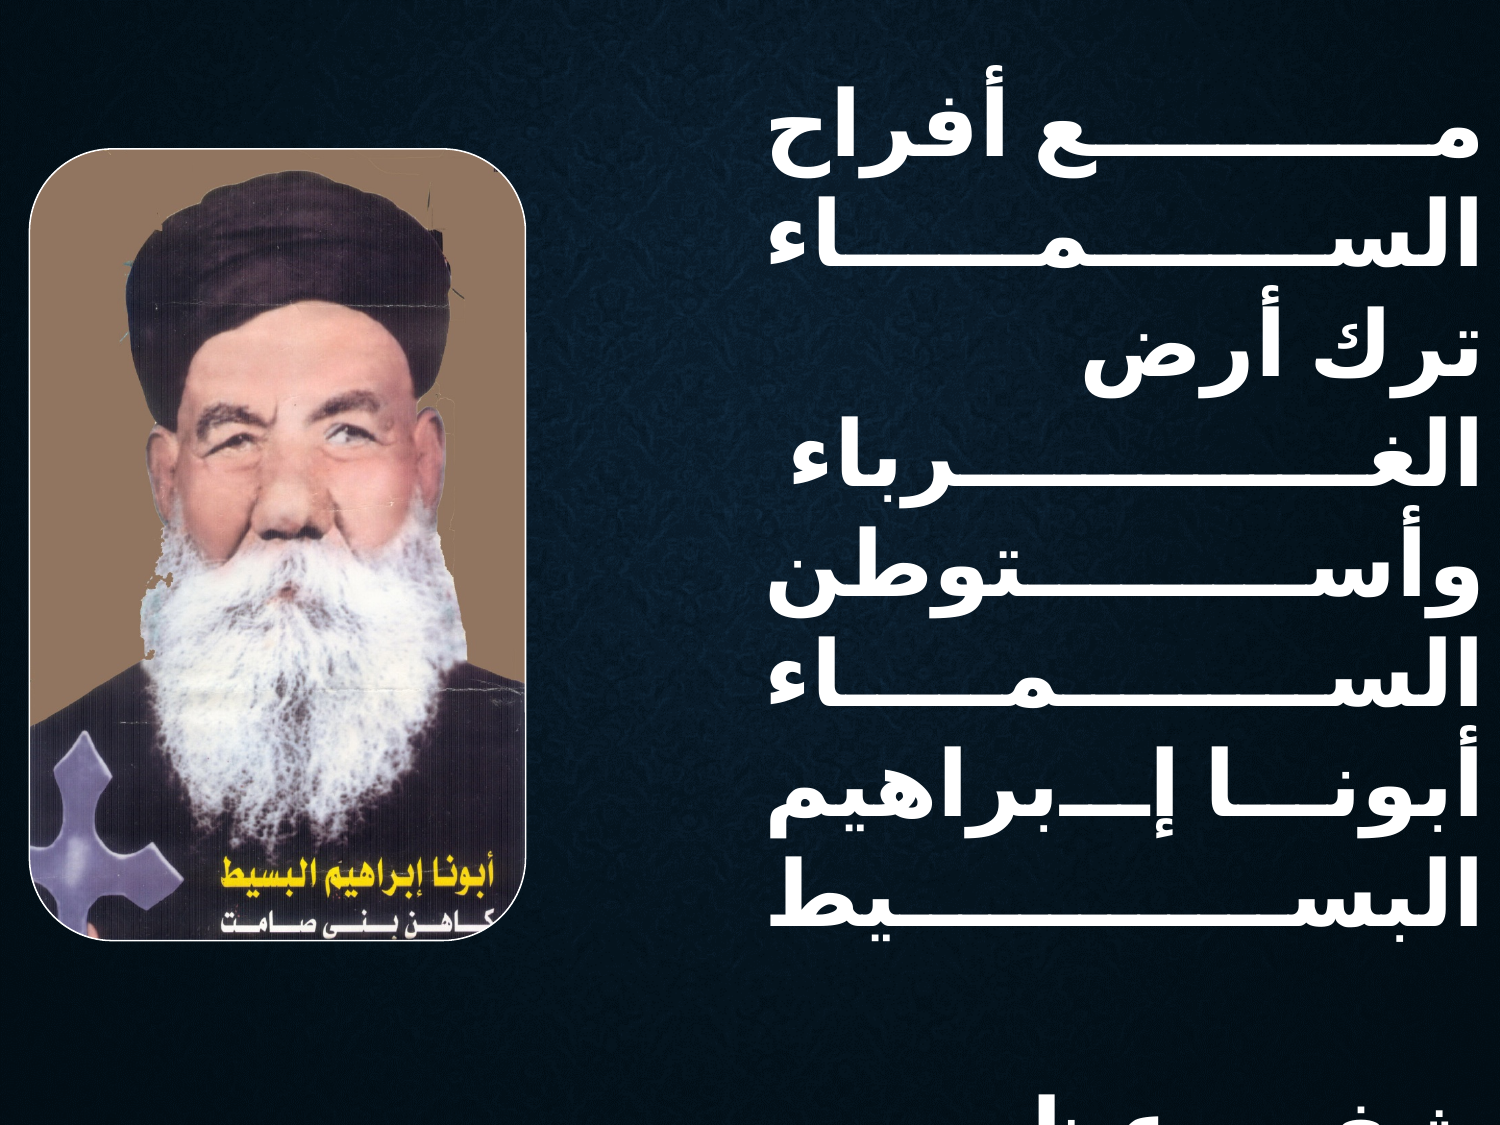

مع أفراح السمــــــاء
ترك أرض الغــــرباء
وأستوطن السمـــــاء
أبونا إبراهيم البسيط
شفيع عظيــــم جبار
أمام رب الأنوار
كان وقور همام
أبونا إبراهيم البسيط